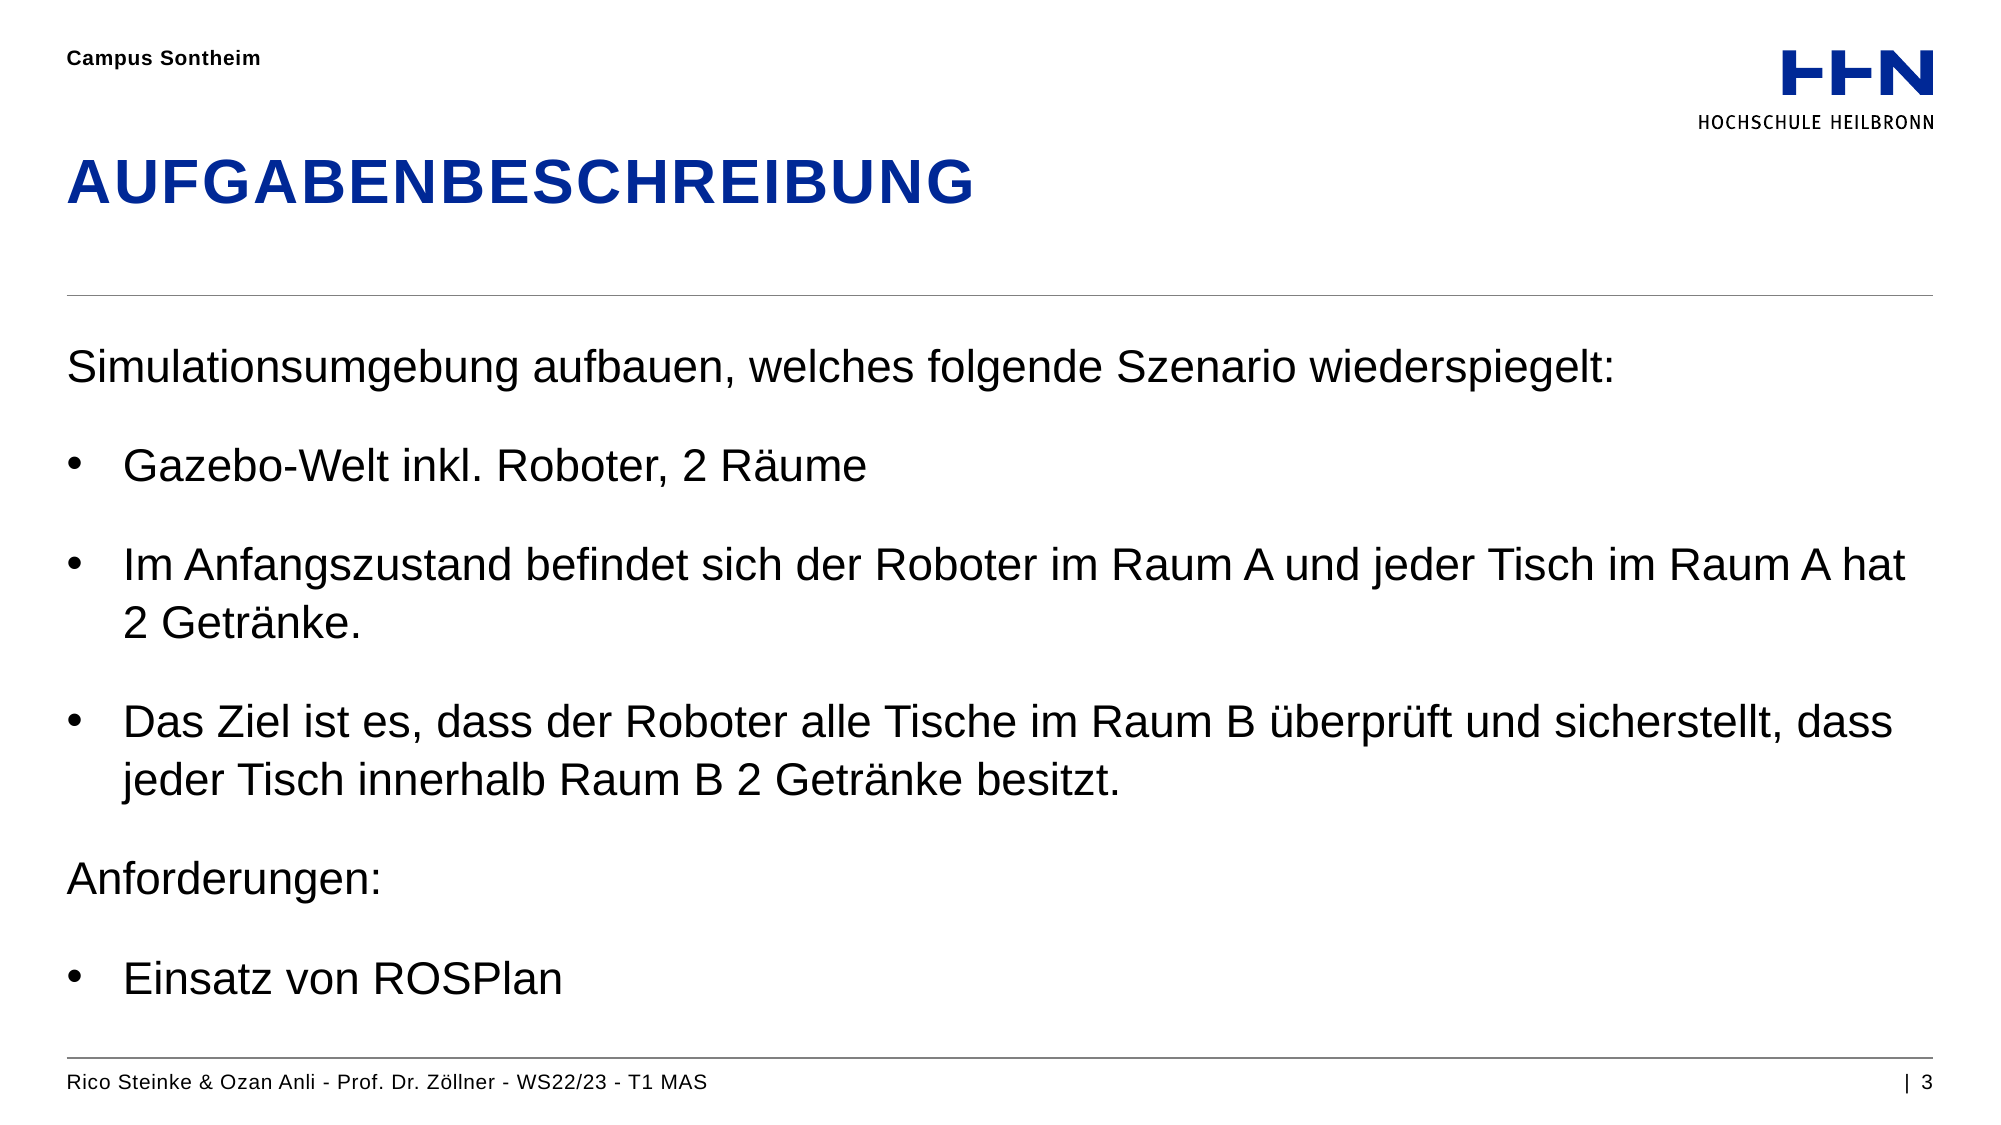

Campus Sontheim
# Aufgabenbeschreibung
Simulationsumgebung aufbauen, welches folgende Szenario wiederspiegelt:
Gazebo-Welt inkl. Roboter, 2 Räume
Im Anfangszustand befindet sich der Roboter im Raum A und jeder Tisch im Raum A hat 2 Getränke.
Das Ziel ist es, dass der Roboter alle Tische im Raum B überprüft und sicherstellt, dass jeder Tisch innerhalb Raum B 2 Getränke besitzt.
Anforderungen:
Einsatz von ROSPlan

Rico Steinke & Ozan Anli - Prof. Dr. Zöllner - WS22/23 - T1 MAS
|  3